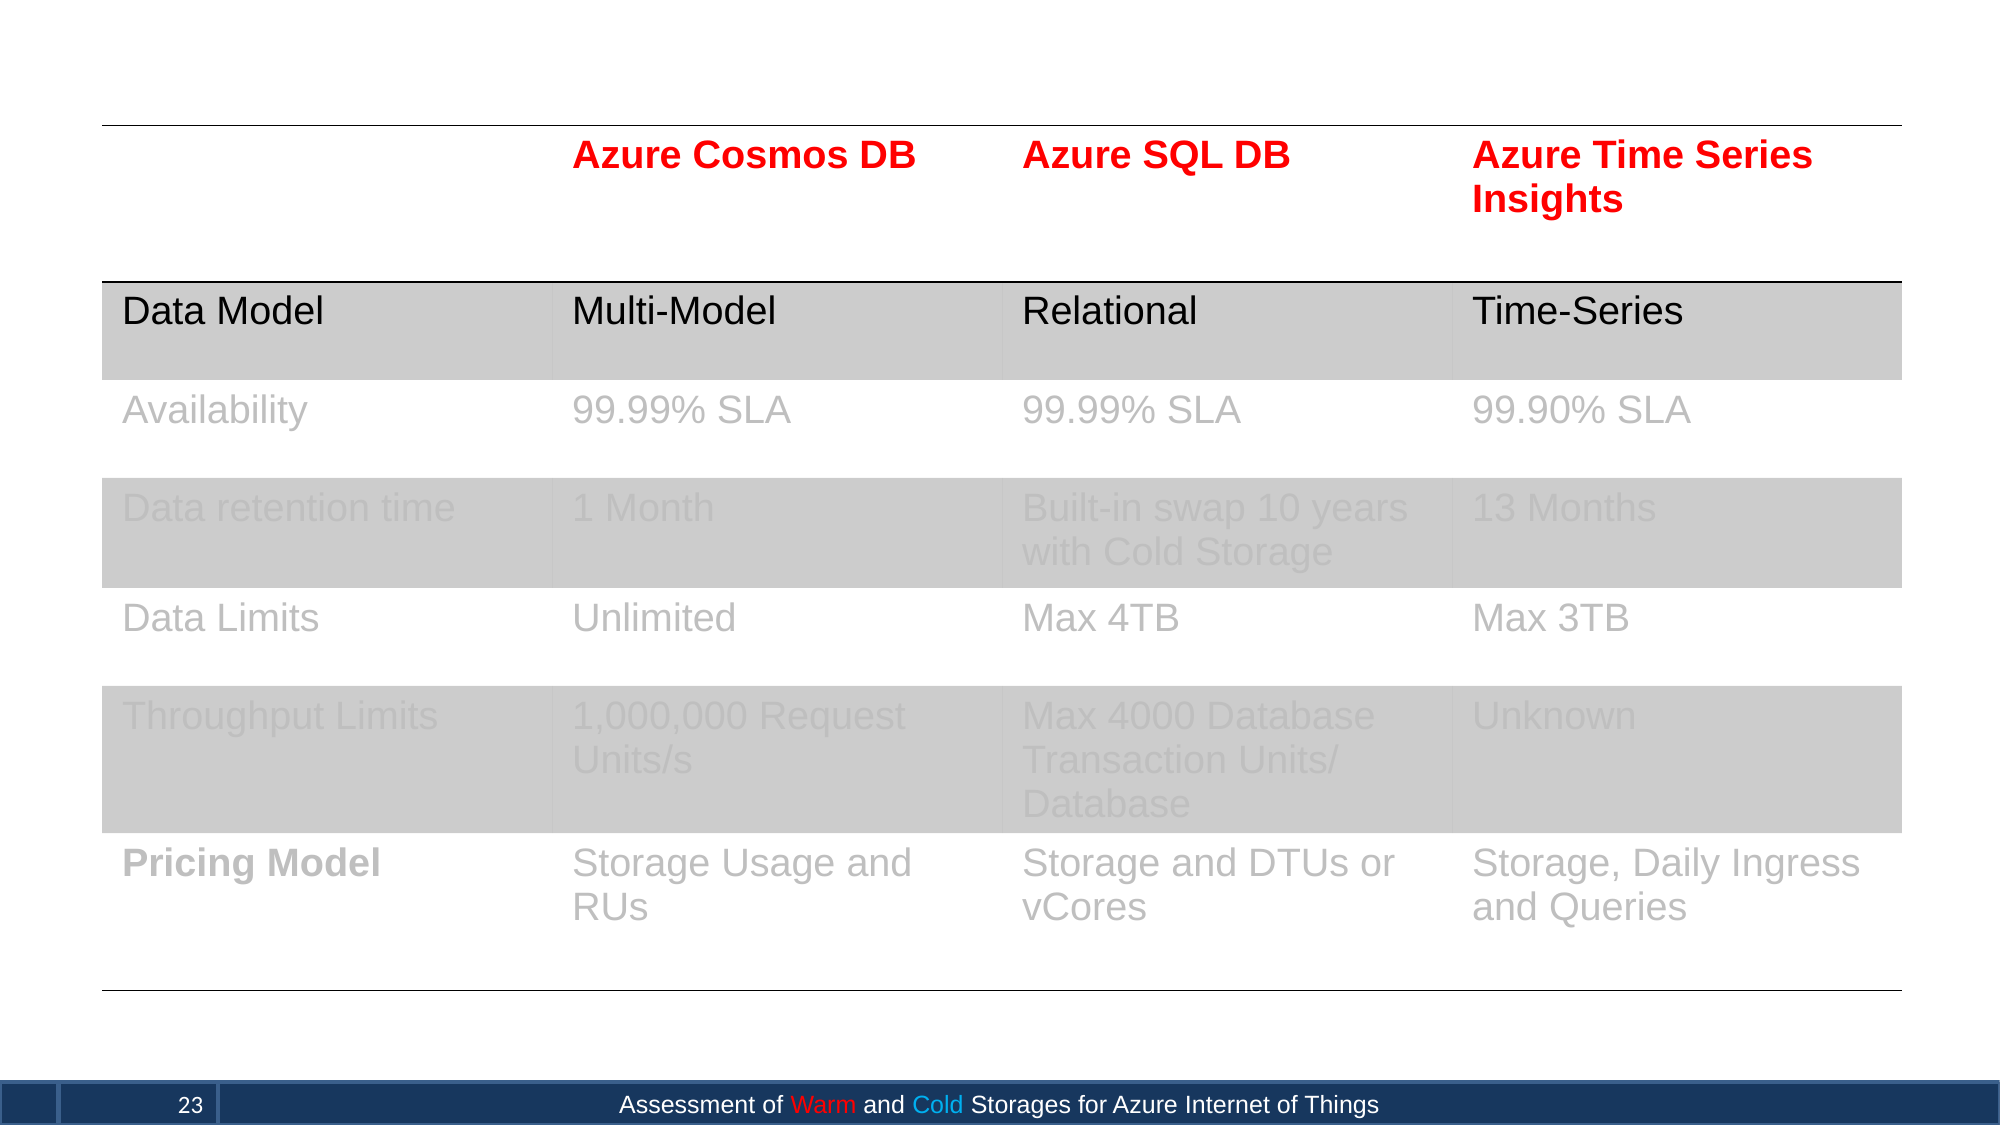

|  | Azure Cosmos DB | Azure SQL DB | Azure Time Series Insights |
| --- | --- | --- | --- |
| Data Model | Multi-Model | Relational | Time-Series |
| Availability | 99.99% SLA | 99.99% SLA | 99.90% SLA |
| Data retention time | 1 Month | Built-in swap 10 years with Cold Storage | 13 Months |
| Data Limits | Unlimited | Max 4TB | Max 3TB |
| Throughput Limits | 1,000,000 Request Units/s | Max 4000 Database Transaction Units/ Database | Unknown |
| Pricing Model | Storage Usage and RUs | Storage and DTUs or vCores | Storage, Daily Ingress and Queries |
Assessment of Warm and Cold Storages for Azure Internet of Things
23